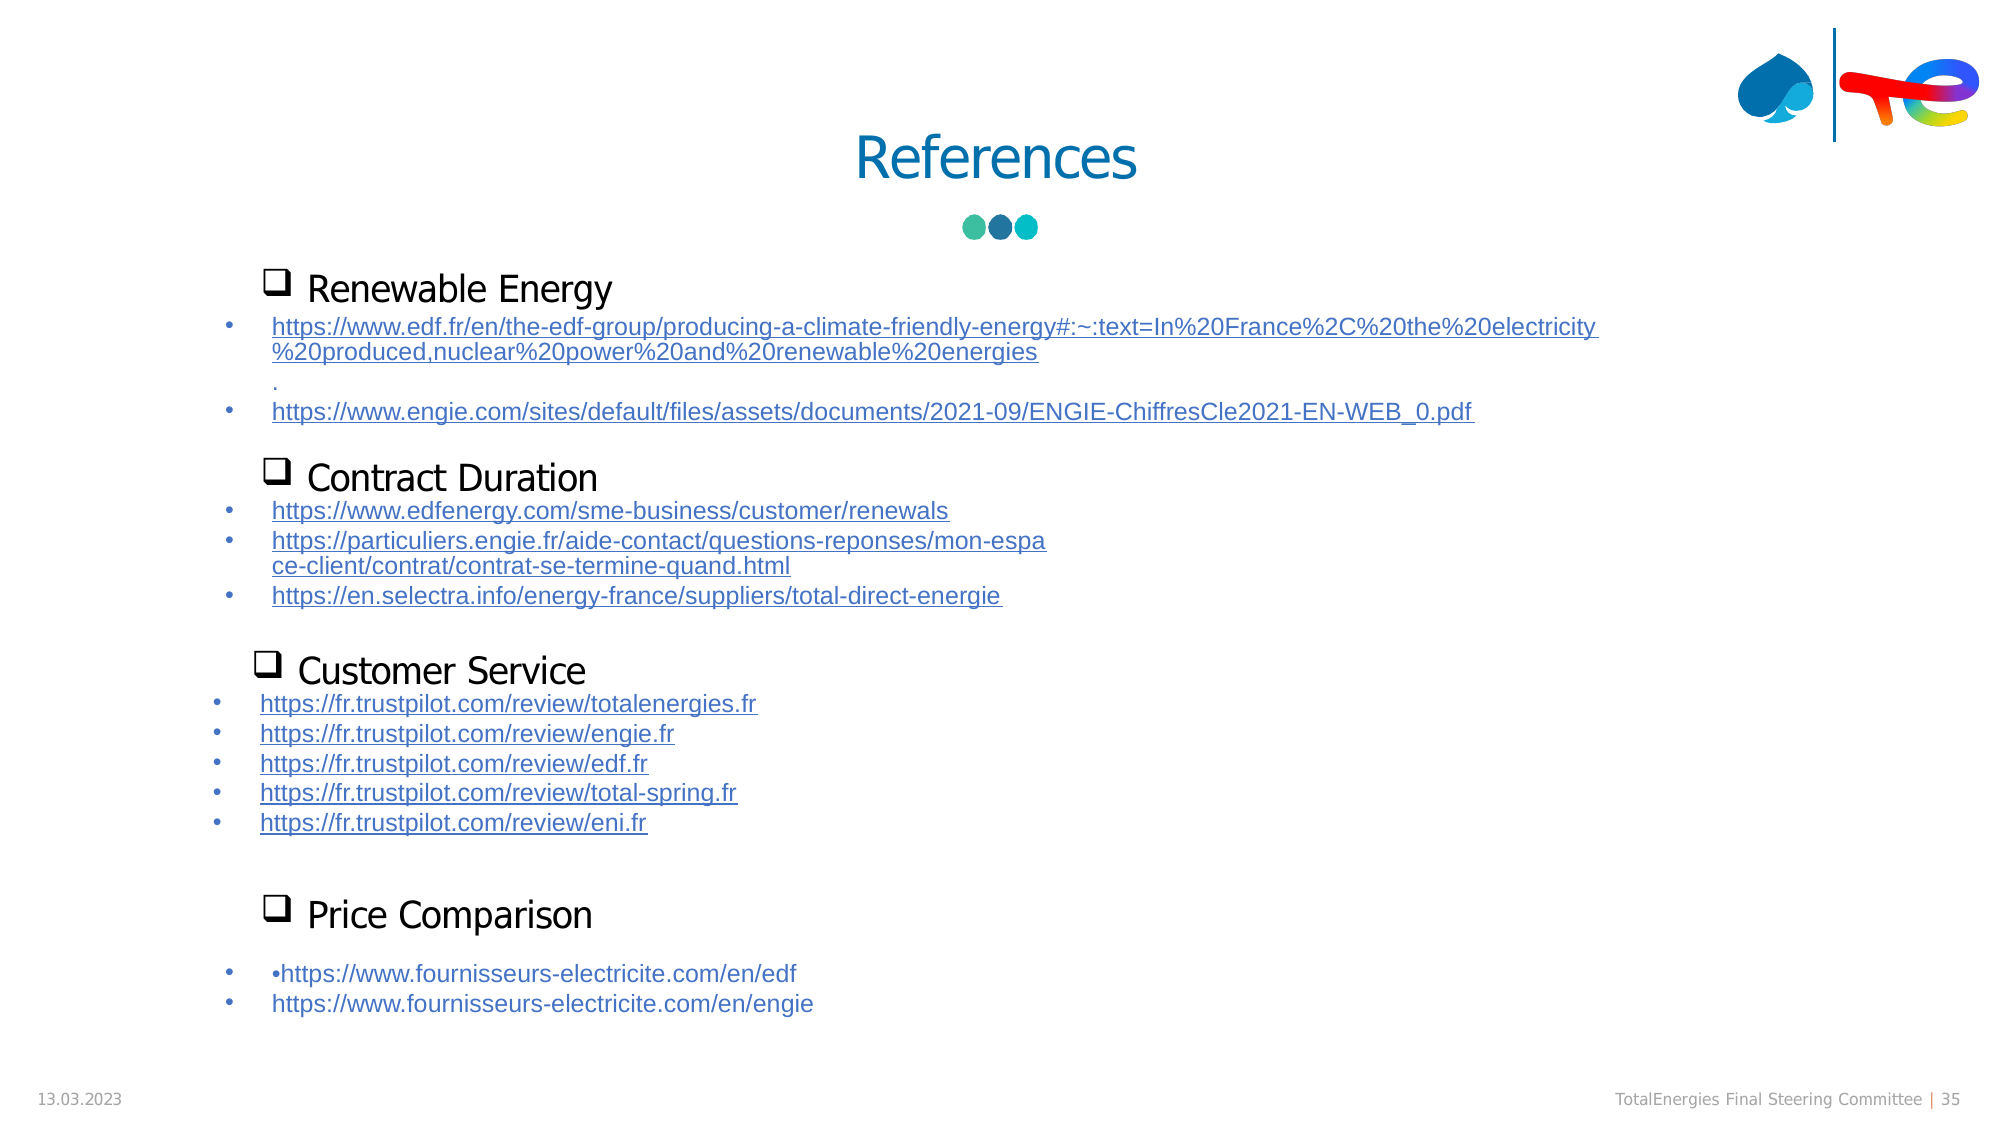

# References
Renewable Energy
https://www.edf.fr/en/the-edf-group/producing-a-climate-friendly-energy#:~:text=In%20France%2C%20the%20electricity%20produced,nuclear%20power%20and%20renewable%20energies.
https://www.engie.com/sites/default/files/assets/documents/2021-09/ENGIE-ChiffresCle2021-EN-WEB_0.pdf

Contract Duration
https://www.edfenergy.com/sme-business/customer/renewals
https://particuliers.engie.fr/aide-contact/questions-reponses/mon-espace-client/contrat/contrat-se-termine-quand.html
https://en.selectra.info/energy-france/suppliers/total-direct-energie

Customer Service
https://fr.trustpilot.com/review/totalenergies.fr
https://fr.trustpilot.com/review/engie.fr
https://fr.trustpilot.com/review/edf.fr
https://fr.trustpilot.com/review/total-spring.fr
https://fr.trustpilot.com/review/eni.fr

Price Comparison
•https://www.fournisseurs-electricite.com/en/edf
https://www.fournisseurs-electricite.com/en/engie
13.03.2023
TotalEnergies​ Final Steering Committee​ |  35